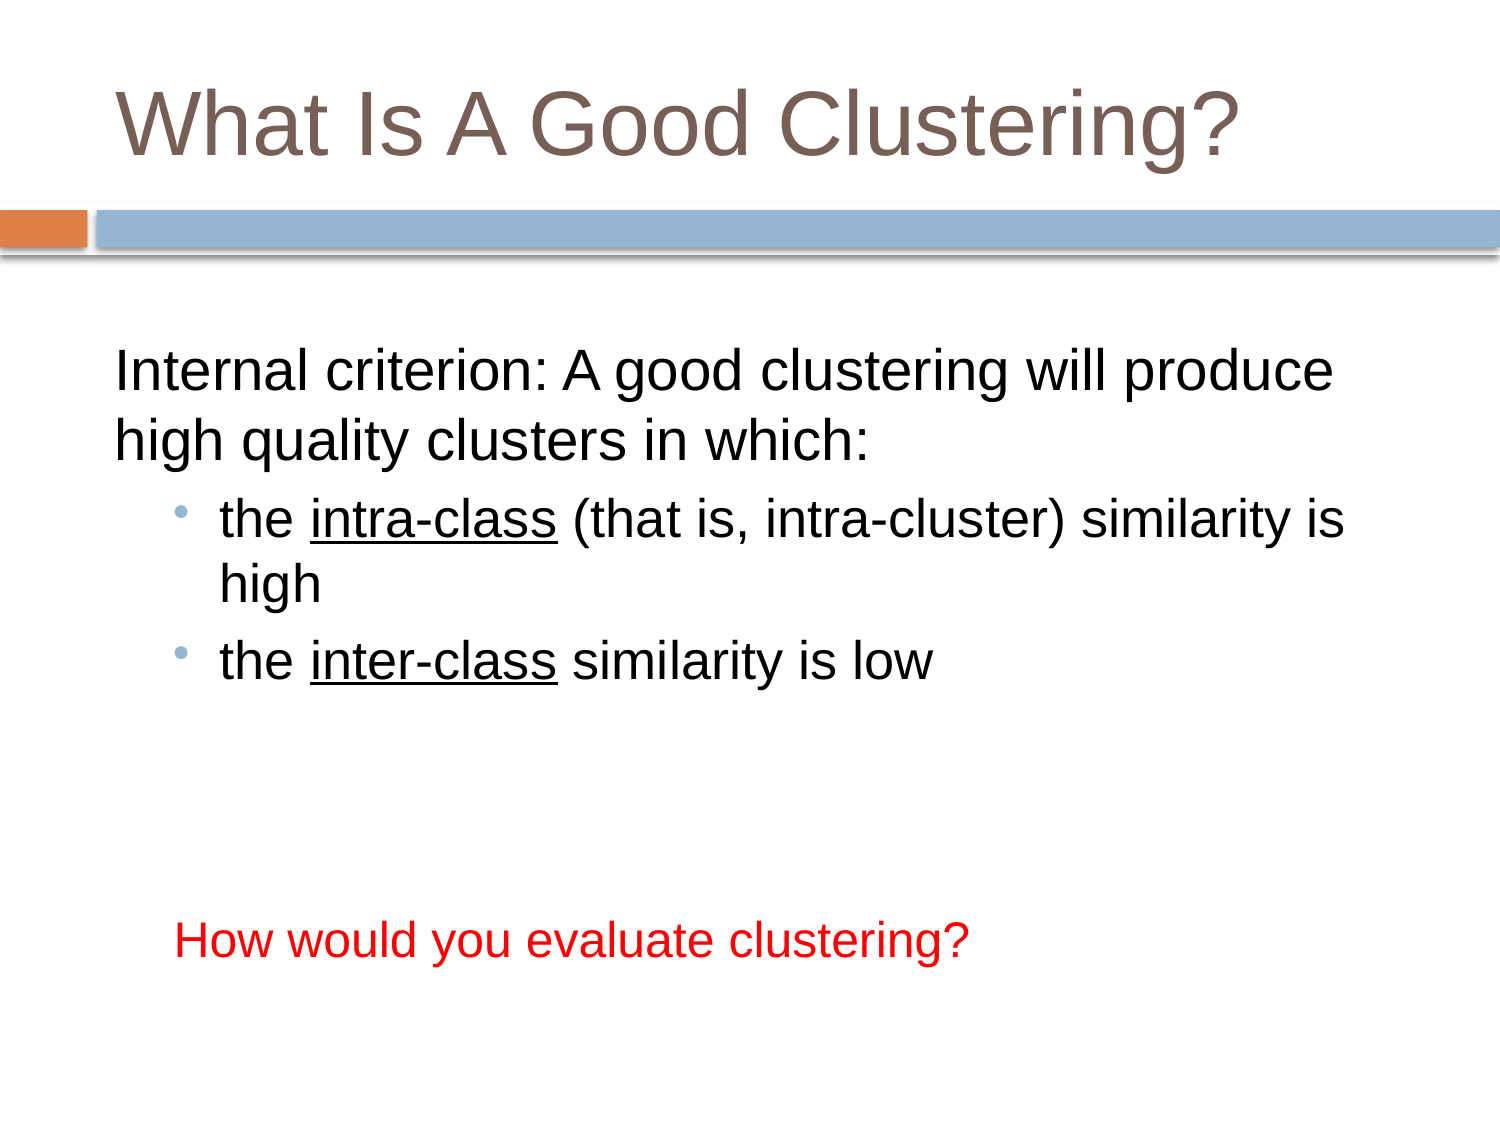

# What Is A Good Clustering?
Internal criterion: A good clustering will produce high quality clusters in which:
the intra-class (that is, intra-cluster) similarity is high
the inter-class similarity is low
How would you evaluate clustering?